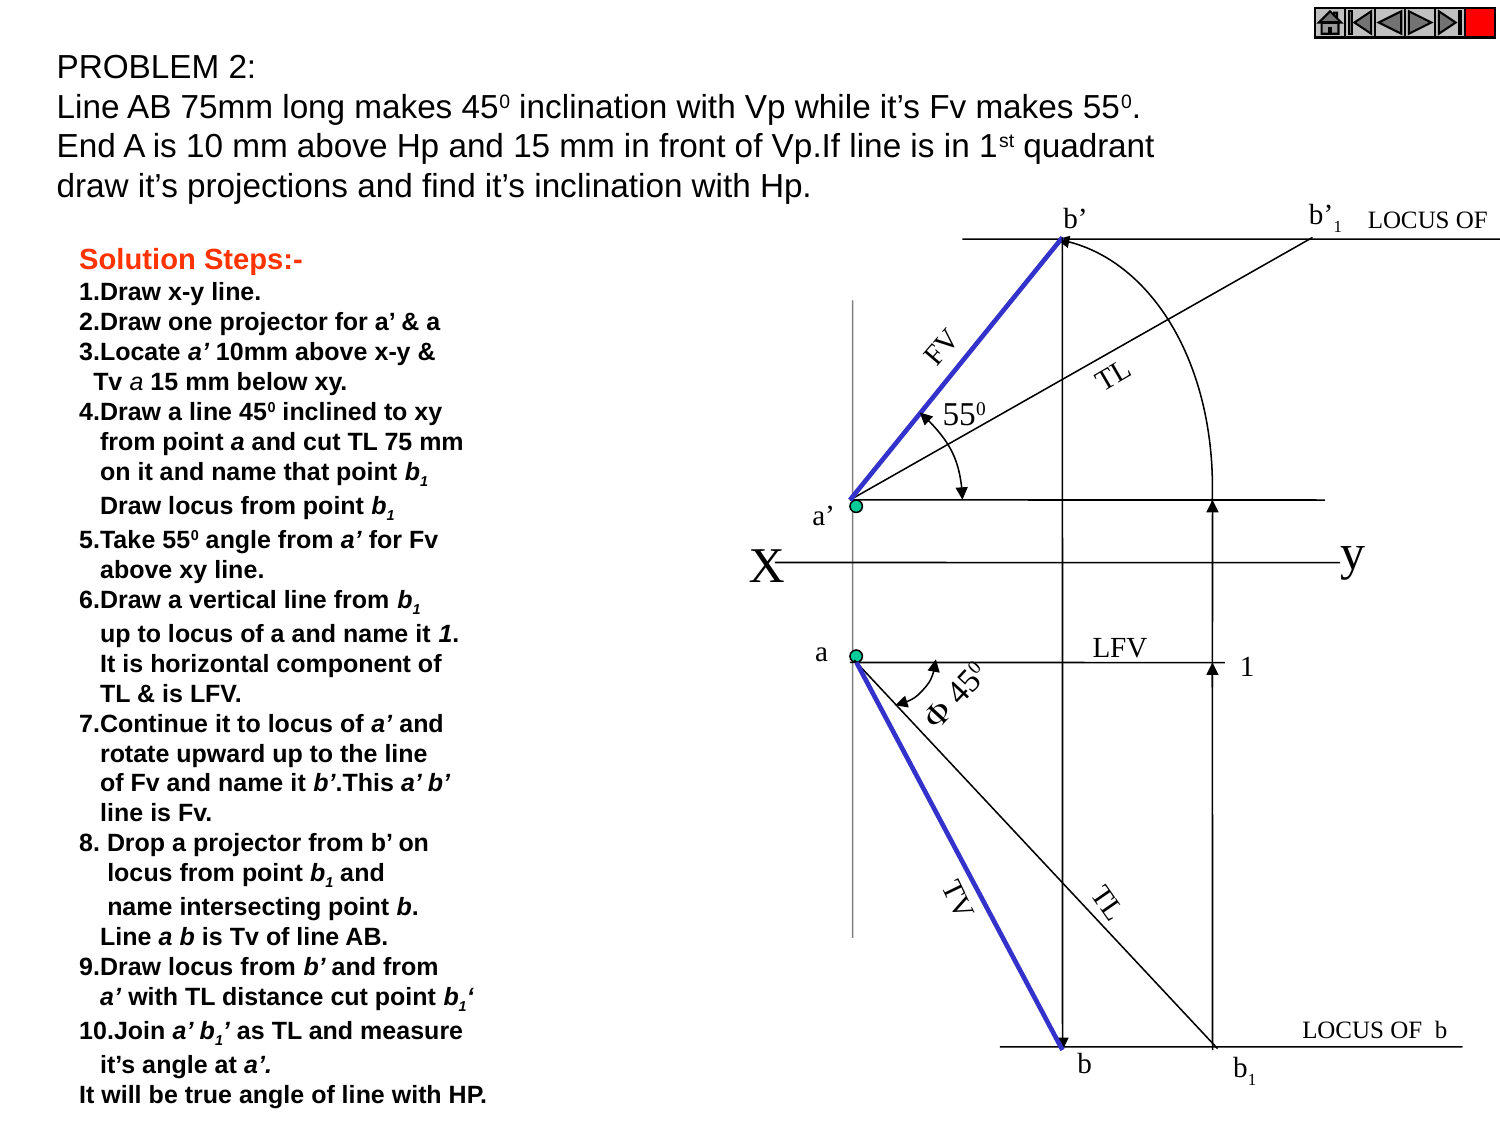

PROBLEM 2:
Line AB 75mm long makes 450 inclination with Vp while it’s Fv makes 550.
End A is 10 mm above Hp and 15 mm in front of Vp.If line is in 1st quadrant
draw it’s projections and find it’s inclination with Hp.
b’1
b’
LOCUS OF  b1’
Solution Steps:-
1.Draw x-y line.
2.Draw one projector for a’ & a
3.Locate a’ 10mm above x-y &
  Tv a 15 mm below xy.
4.Draw a line 450 inclined to xy
   from point a and cut TL 75 mm
   on it and name that point b1
   Draw locus from point b1
5.Take 550 angle from a’ for Fv
   above xy line.
6.Draw a vertical line from b1
   up to locus of a and name it 1.
   It is horizontal component of
   TL & is LFV.
7.Continue it to locus of a’ and
   rotate upward up to the line
   of Fv and name it b’.This a’ b’
   line is Fv.
8. Drop a projector from b’ on
    locus from point b1 and
    name intersecting point b.
   Line a b is Tv of line AB.
9.Draw locus from b’ and from
   a’ with TL distance cut point b1‘
10.Join a’ b1’ as TL and measure
   it’s angle at a’.
It will be true angle of line with HP.

FV
TL
550

a’

y
X

LFV
a
1

Φ 450

TV
TL
LOCUS OF  b
b
b1